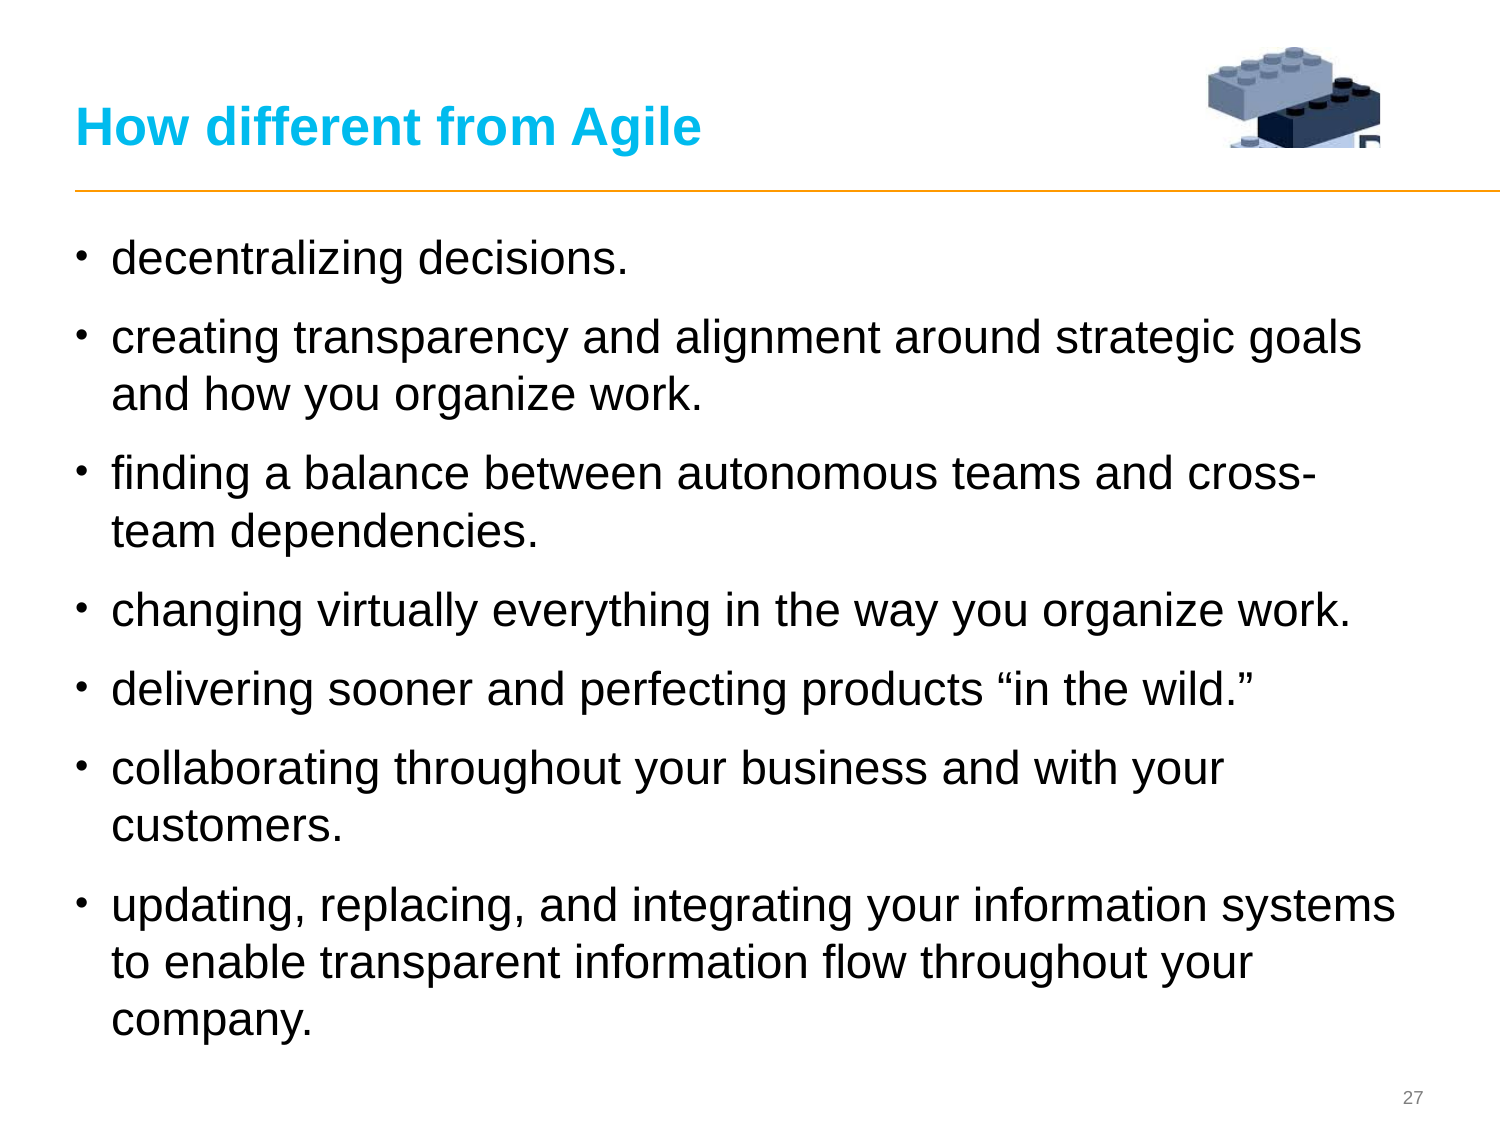

# How different from Agile
decentralizing decisions.
creating transparency and alignment around strategic goals and how you organize work.
finding a balance between autonomous teams and cross-team dependencies.
changing virtually everything in the way you organize work.
delivering sooner and perfecting products “in the wild.”
collaborating throughout your business and with your customers.
updating, replacing, and integrating your information systems to enable transparent information flow throughout your company.